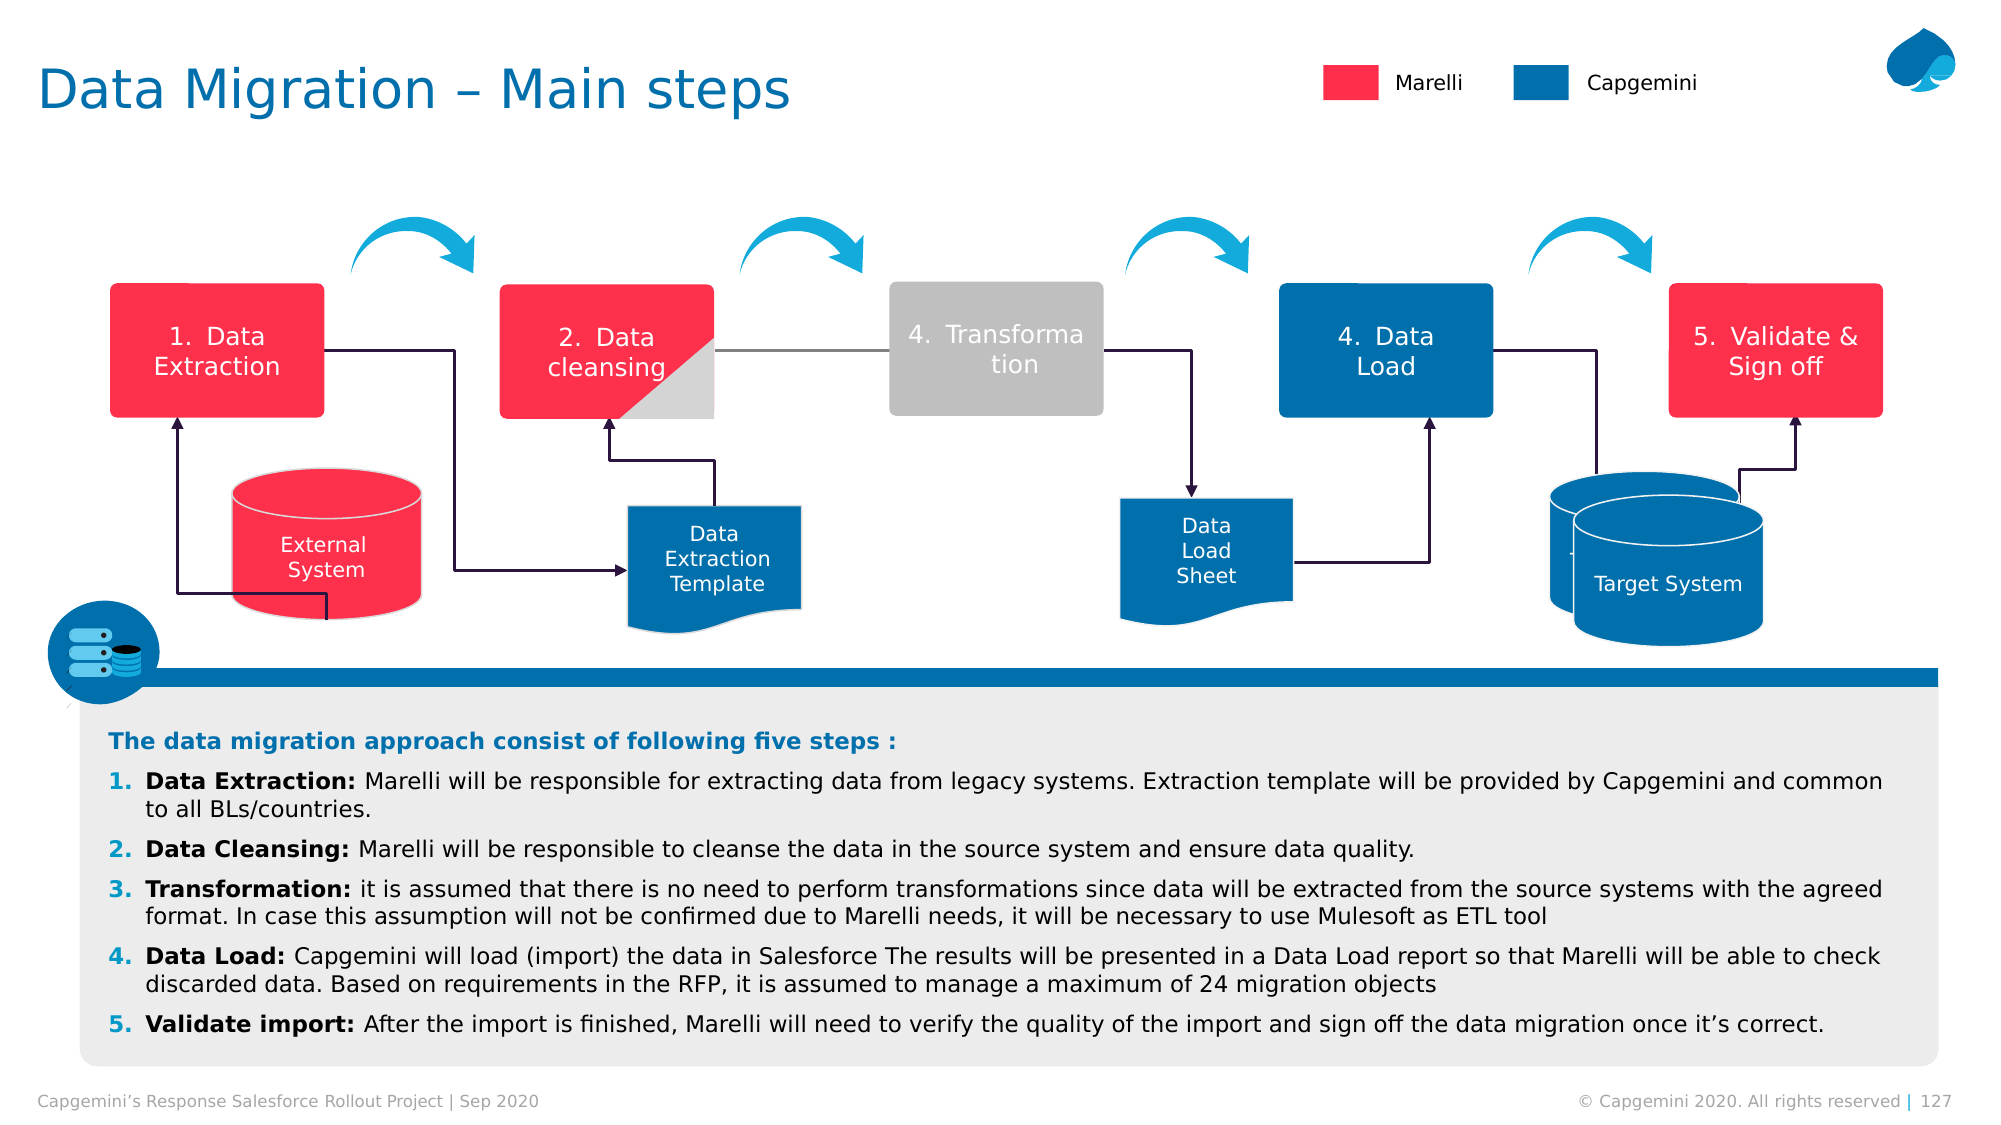

# Data Migration – Main steps

Marelli
Capgemini

Transformation
Data
Extraction
Data
Load
Validate &
Sign off
Data
cleansing

External
System
Target System
Target System
Data
Load
Sheet
Data
 Extraction
 Template

The data migration approach consist of following five steps :
Data Extraction: Marelli will be responsible for extracting data from legacy systems. Extraction template will be provided by Capgemini and common to all BLs/countries.
Data Cleansing: Marelli will be responsible to cleanse the data in the source system and ensure data quality.
Transformation: it is assumed that there is no need to perform transformations since data will be extracted from the source systems with the agreed format. In case this assumption will not be confirmed due to Marelli needs, it will be necessary to use Mulesoft as ETL tool
Data Load: Capgemini will load (import) the data in Salesforce The results will be presented in a Data Load report so that Marelli will be able to check discarded data. Based on requirements in the RFP, it is assumed to manage a maximum of 24 migration objects
Validate import: After the import is finished, Marelli will need to verify the quality of the import and sign off the data migration once it’s correct.

Capgemini’s Response Salesforce Rollout Project | Sep 2020
© Capgemini 2020. All rights reserved | 127